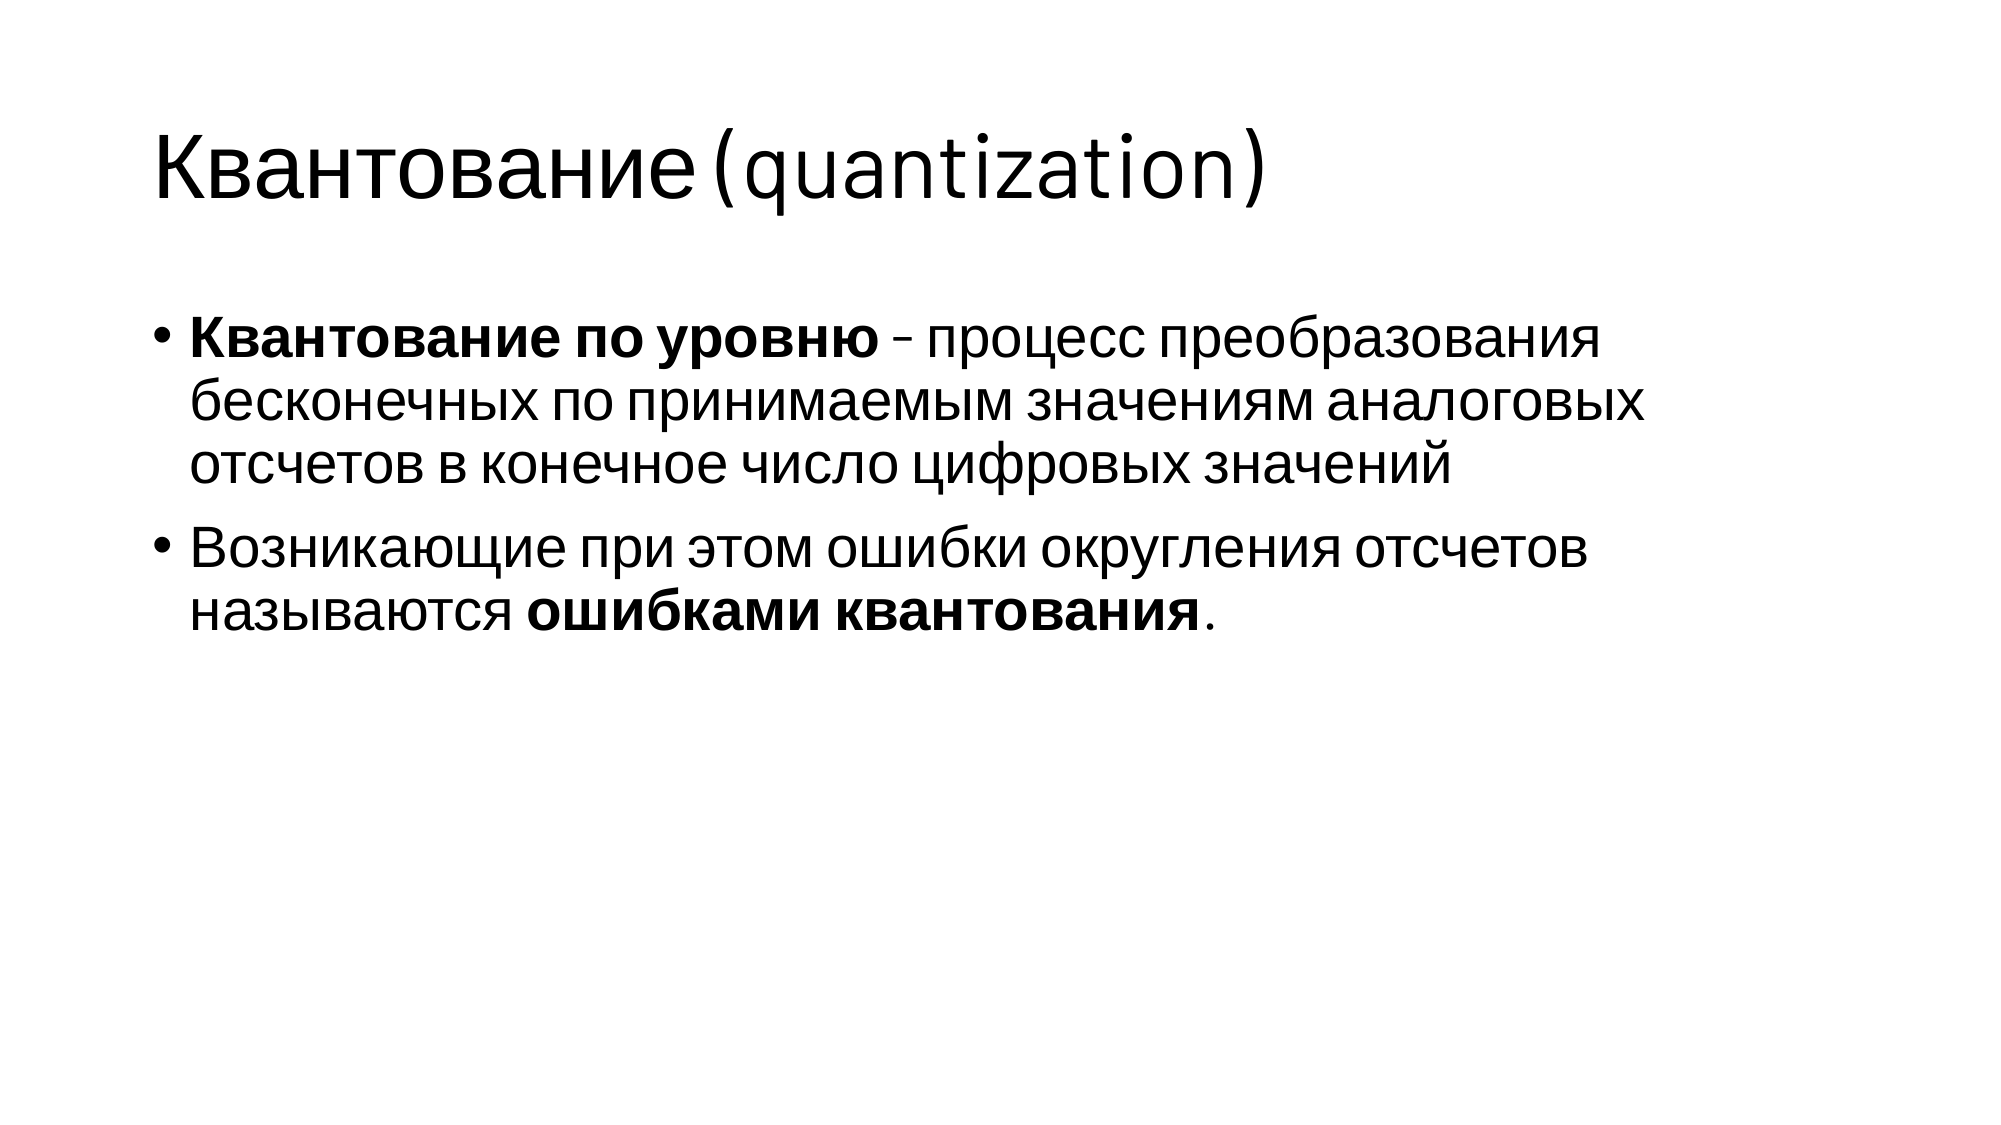

# Квантование (quantization)
Квантование по уровню - процесс преобразования бесконечных по принимаемым значениям аналоговых отсчетов в конечное число цифровых значений
Возникающие при этом ошибки округления отсчетов называются ошибками квантования.